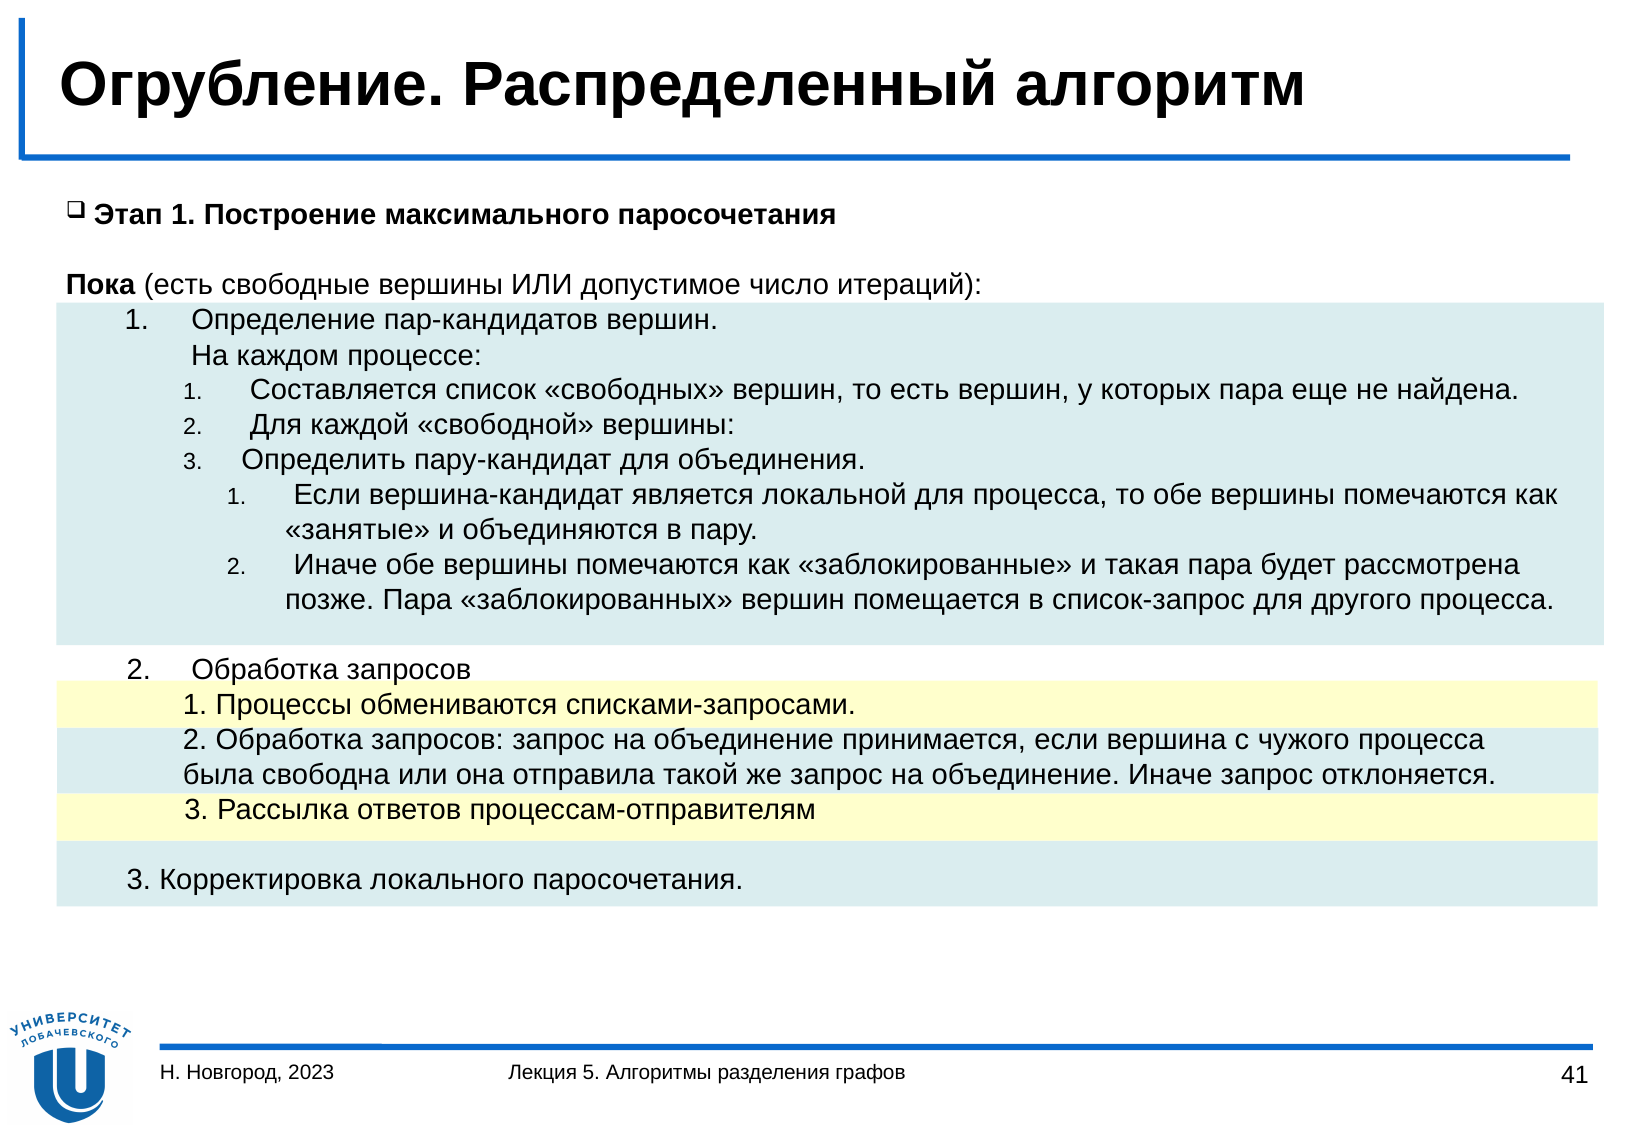

# Огрубление. Распределенный алгоритм
Этап 1. Построение максимального паросочетания

Пока (есть свободные вершины ИЛИ допустимое число итераций):
 Определение пар-кандидатов вершин.
 На каждом процессе:
 Составляется список «свободных» вершин, то есть вершин, у которых пара еще не найдена.
 Для каждой «свободной» вершины:
Определить пару-кандидат для объединения.
 Если вершина-кандидат является локальной для процесса, то обе вершины помечаются как «занятые» и объединяются в пару.
 Иначе обе вершины помечаются как «заблокированные» и такая пара будет рассмотрена позже. Пара «заблокированных» вершин помещается в список-запрос для другого процесса.

 Обработка запросов
1. Процессы обмениваются списками-запросами.
2. Обработка запросов: запрос на объединение принимается, если вершина с чужого процесса была свободна или она отправила такой же запрос на объединение. Иначе запрос отклоняется.
       3. Рассылка ответов процессам-отправителям

3. Корректировка локального паросочетания.

Н. Новгород, 2023
Лекция 5. Алгоритмы разделения графов
41